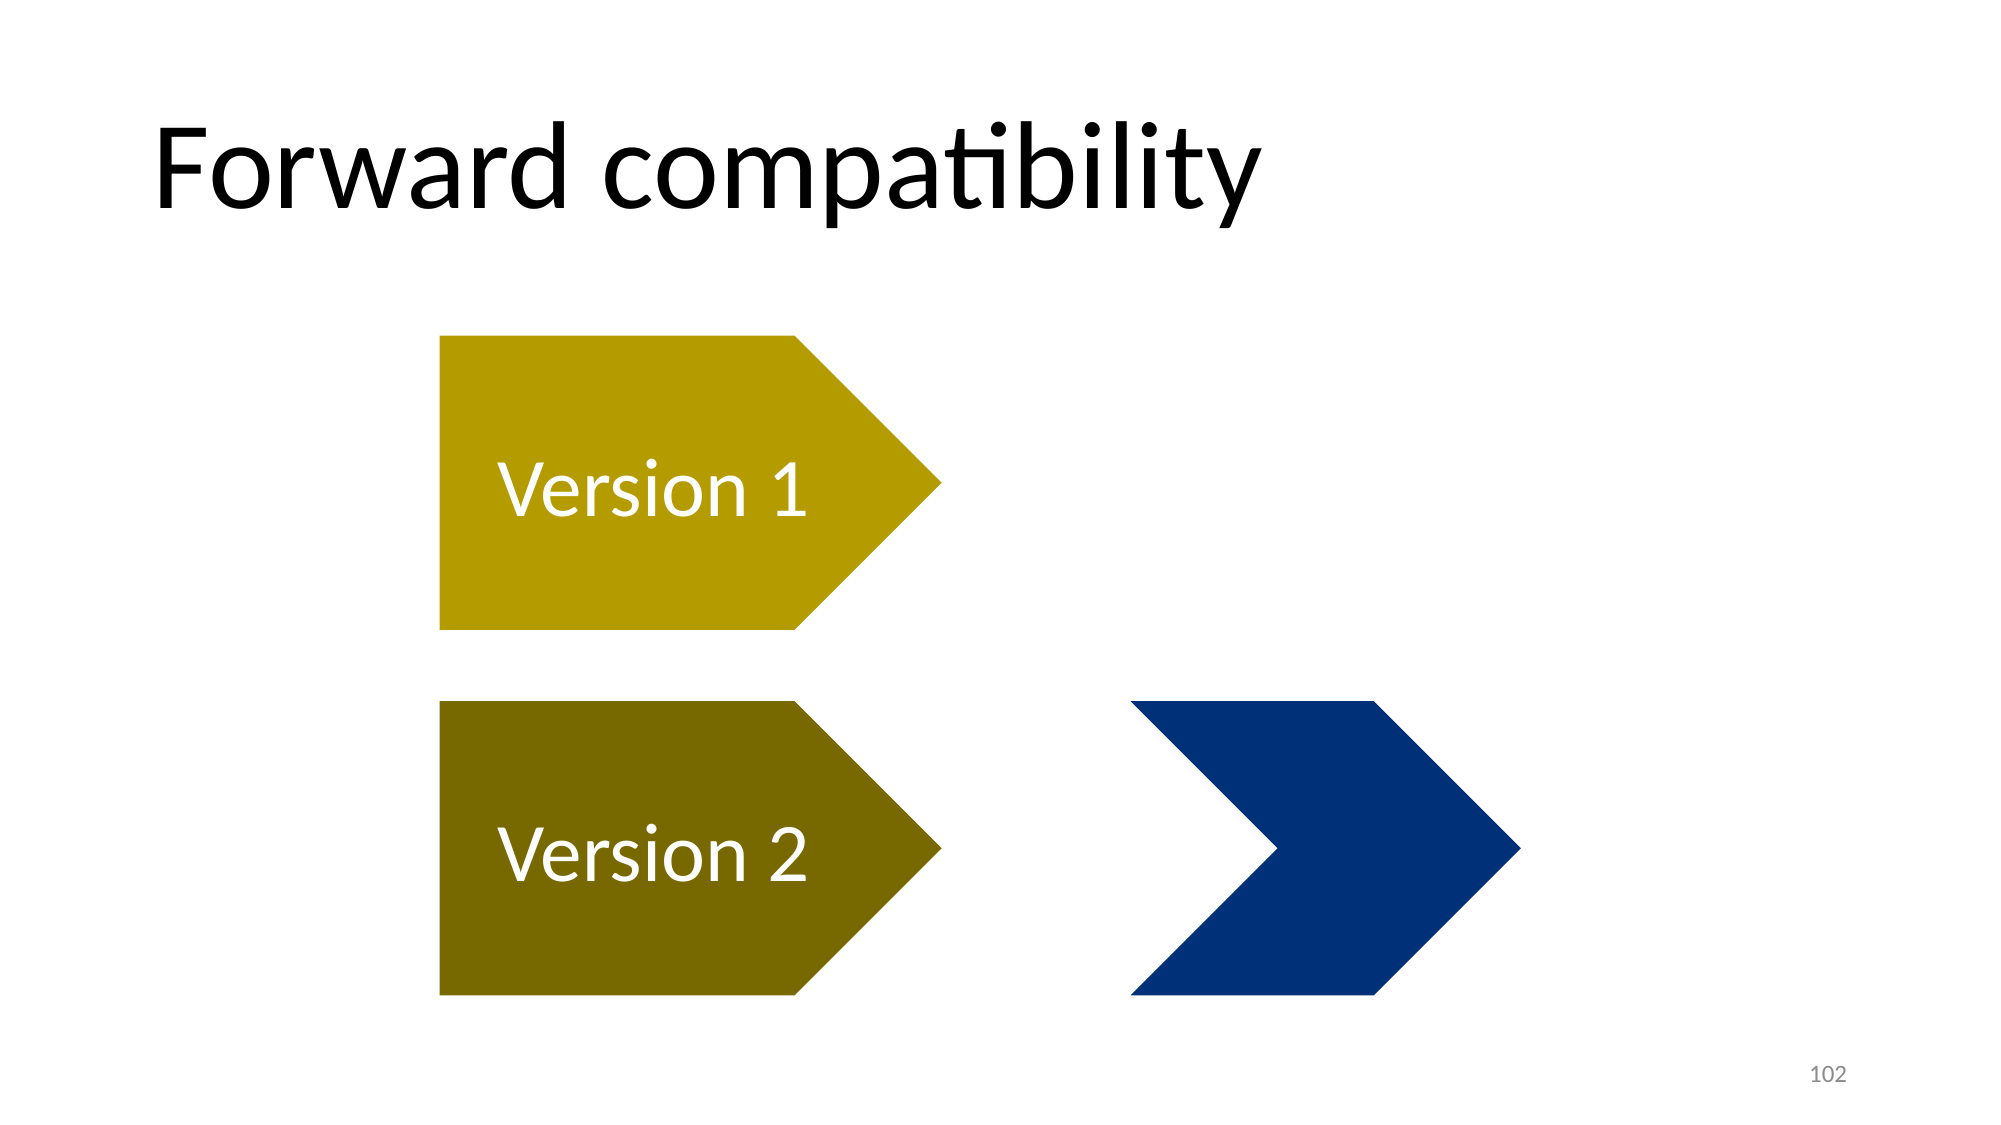

# Forward compatibility
Version 1

Version 2
102